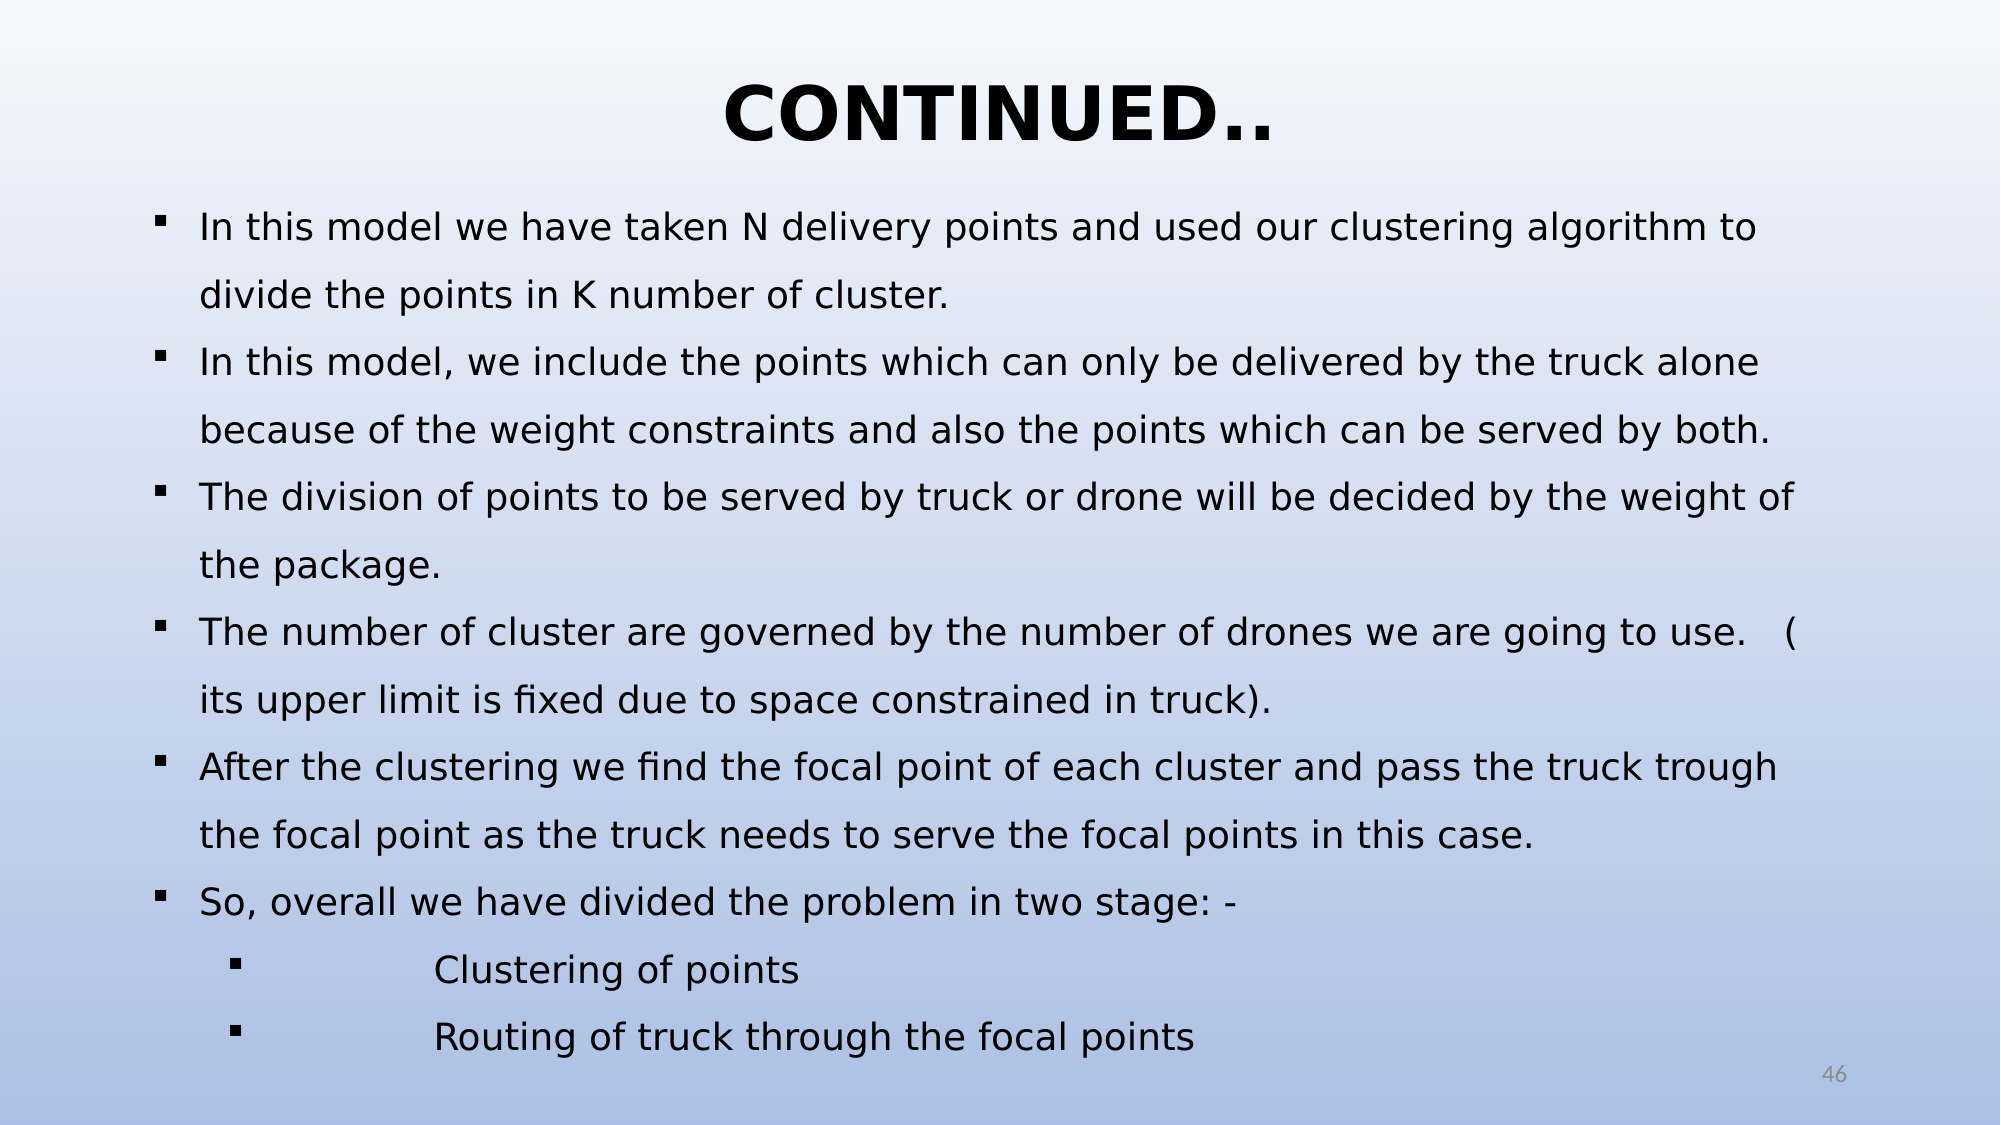

# CONTINUED..
In this model we have taken N delivery points and used our clustering algorithm to divide the points in K number of cluster.
In this model, we include the points which can only be delivered by the truck alone because of the weight constraints and also the points which can be served by both.
The division of points to be served by truck or drone will be decided by the weight of the package.
The number of cluster are governed by the number of drones we are going to use.   ( its upper limit is fixed due to space constrained in truck).
After the clustering we find the focal point of each cluster and pass the truck trough the focal point as the truck needs to serve the focal points in this case.
So, overall we have divided the problem in two stage: -
	Clustering of points
	Routing of truck through the focal points

46